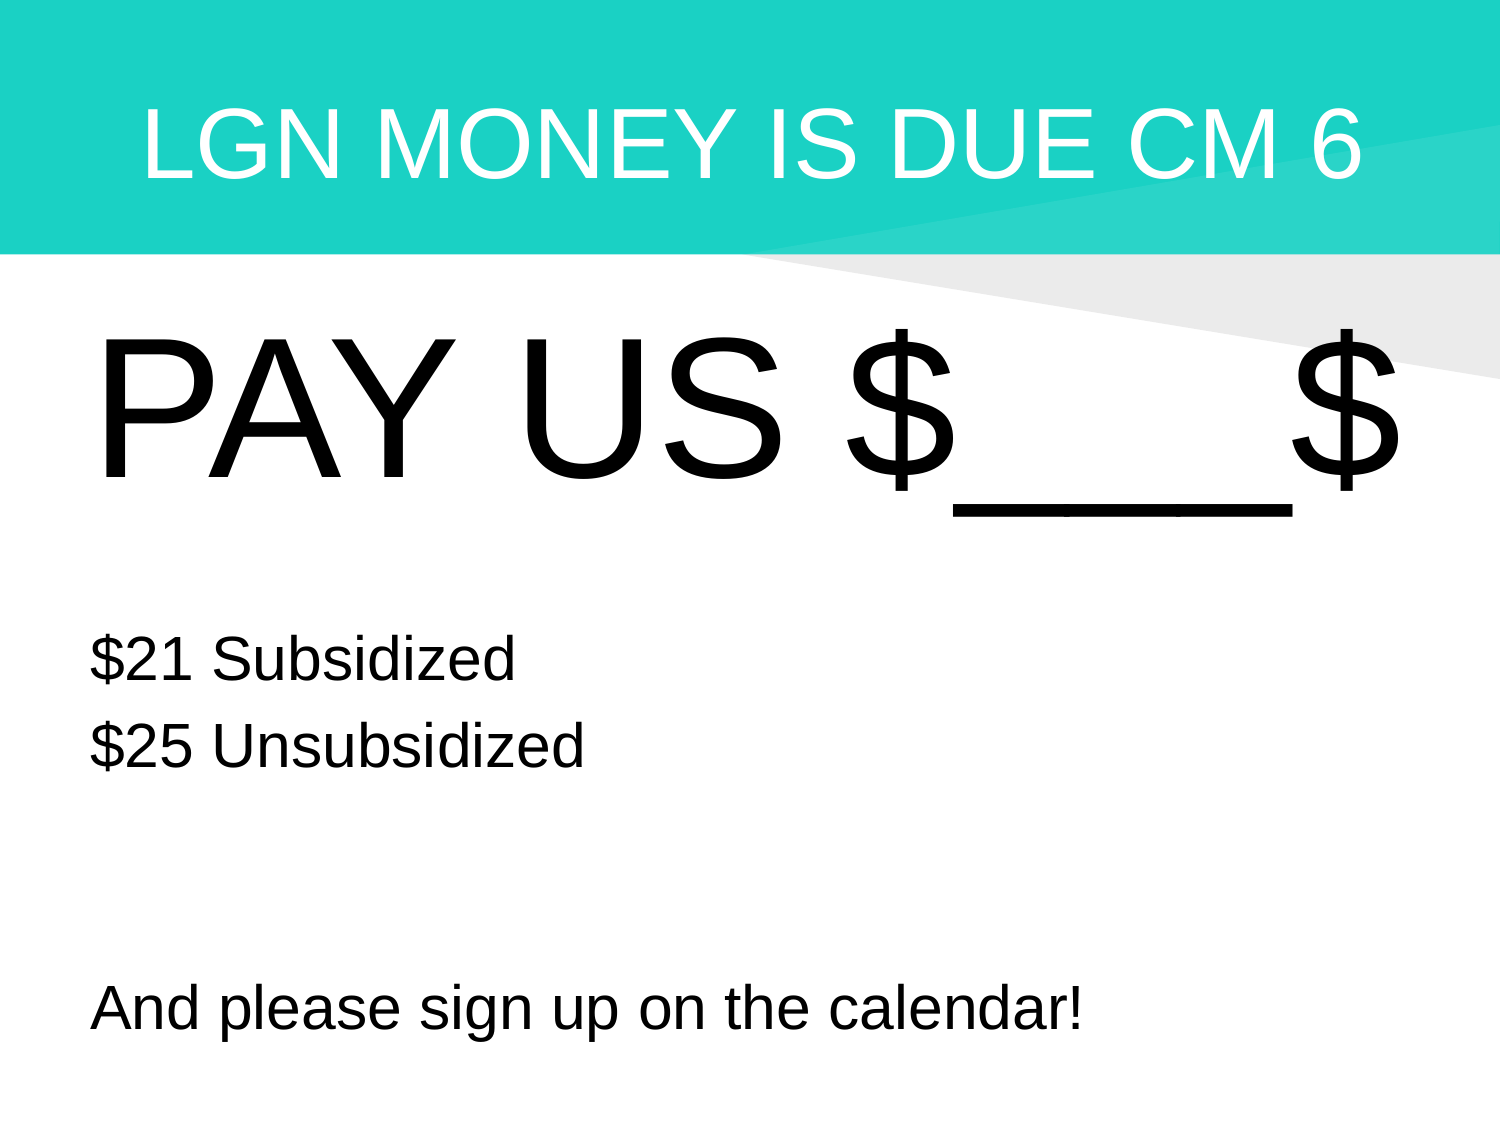

# LGN MONEY IS DUE CM 6
PAY US $___$

$21 Subsidized
$25 Unsubsidized

And please sign up on the calendar!